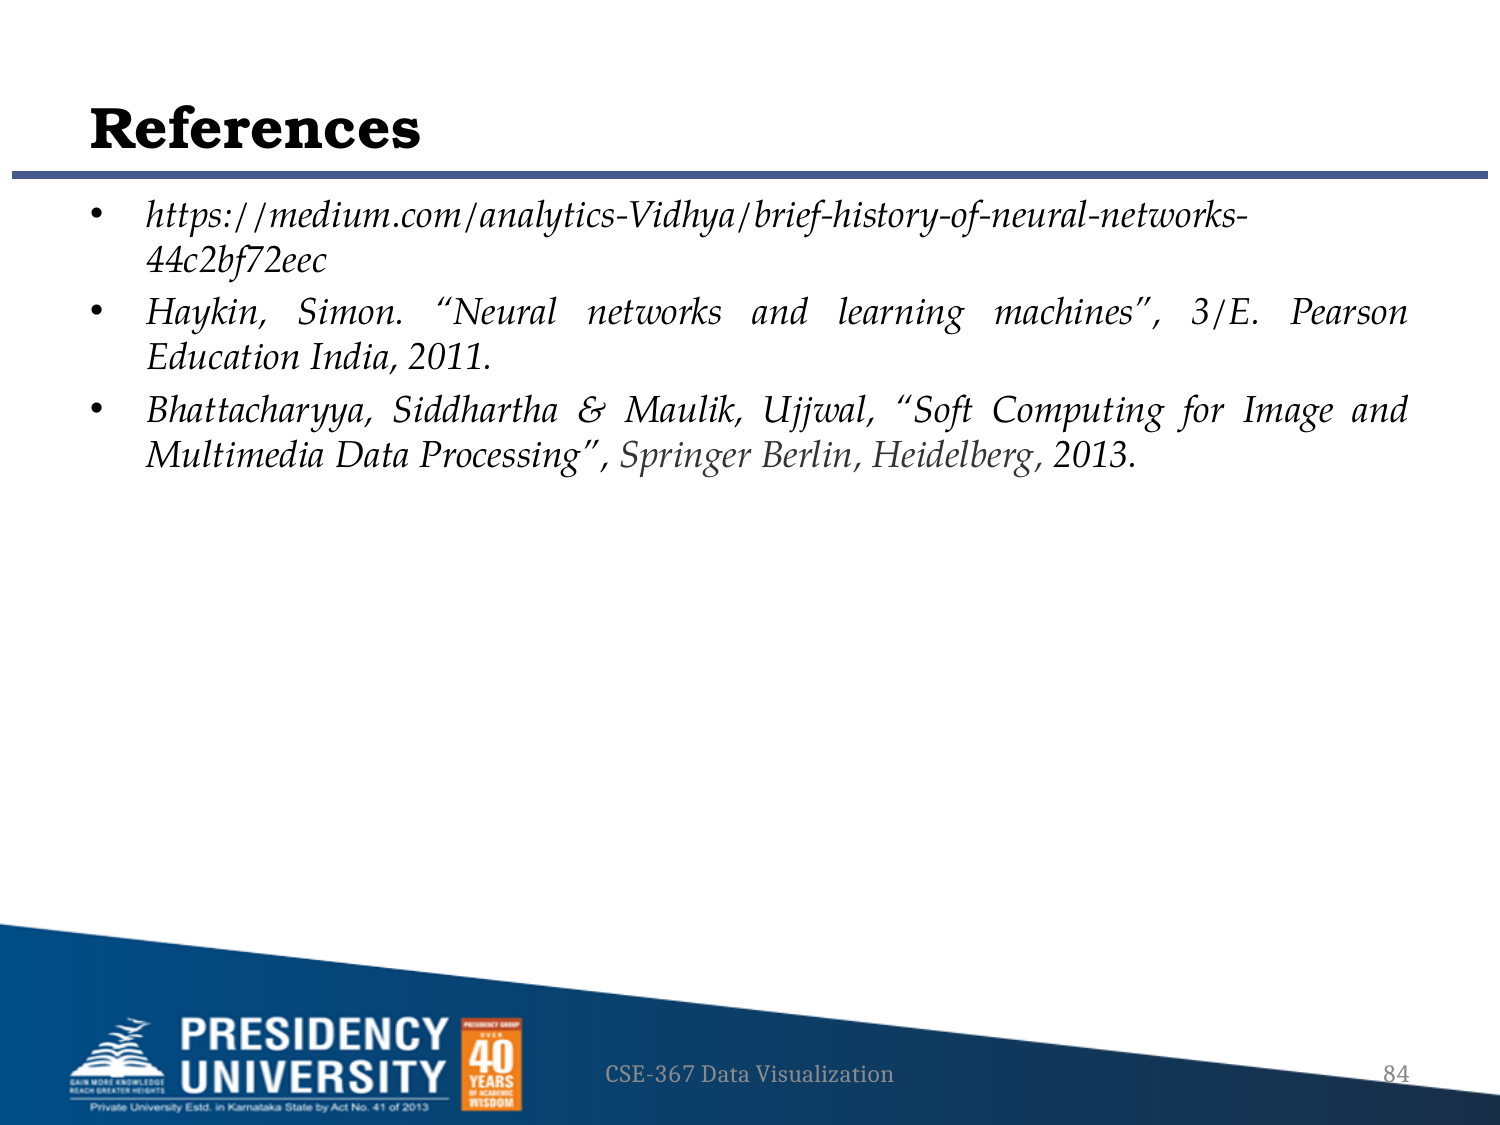

# References
https://medium.com/analytics-Vidhya/brief-history-of-neural-networks-44c2bf72eec
Haykin, Simon. “Neural networks and learning machines”, 3/E. Pearson Education India, 2011.
Bhattacharyya, Siddhartha & Maulik, Ujjwal, “Soft Computing for Image and Multimedia Data Processing”, Springer Berlin, Heidelberg, 2013.
CSE-367 Data Visualization
84